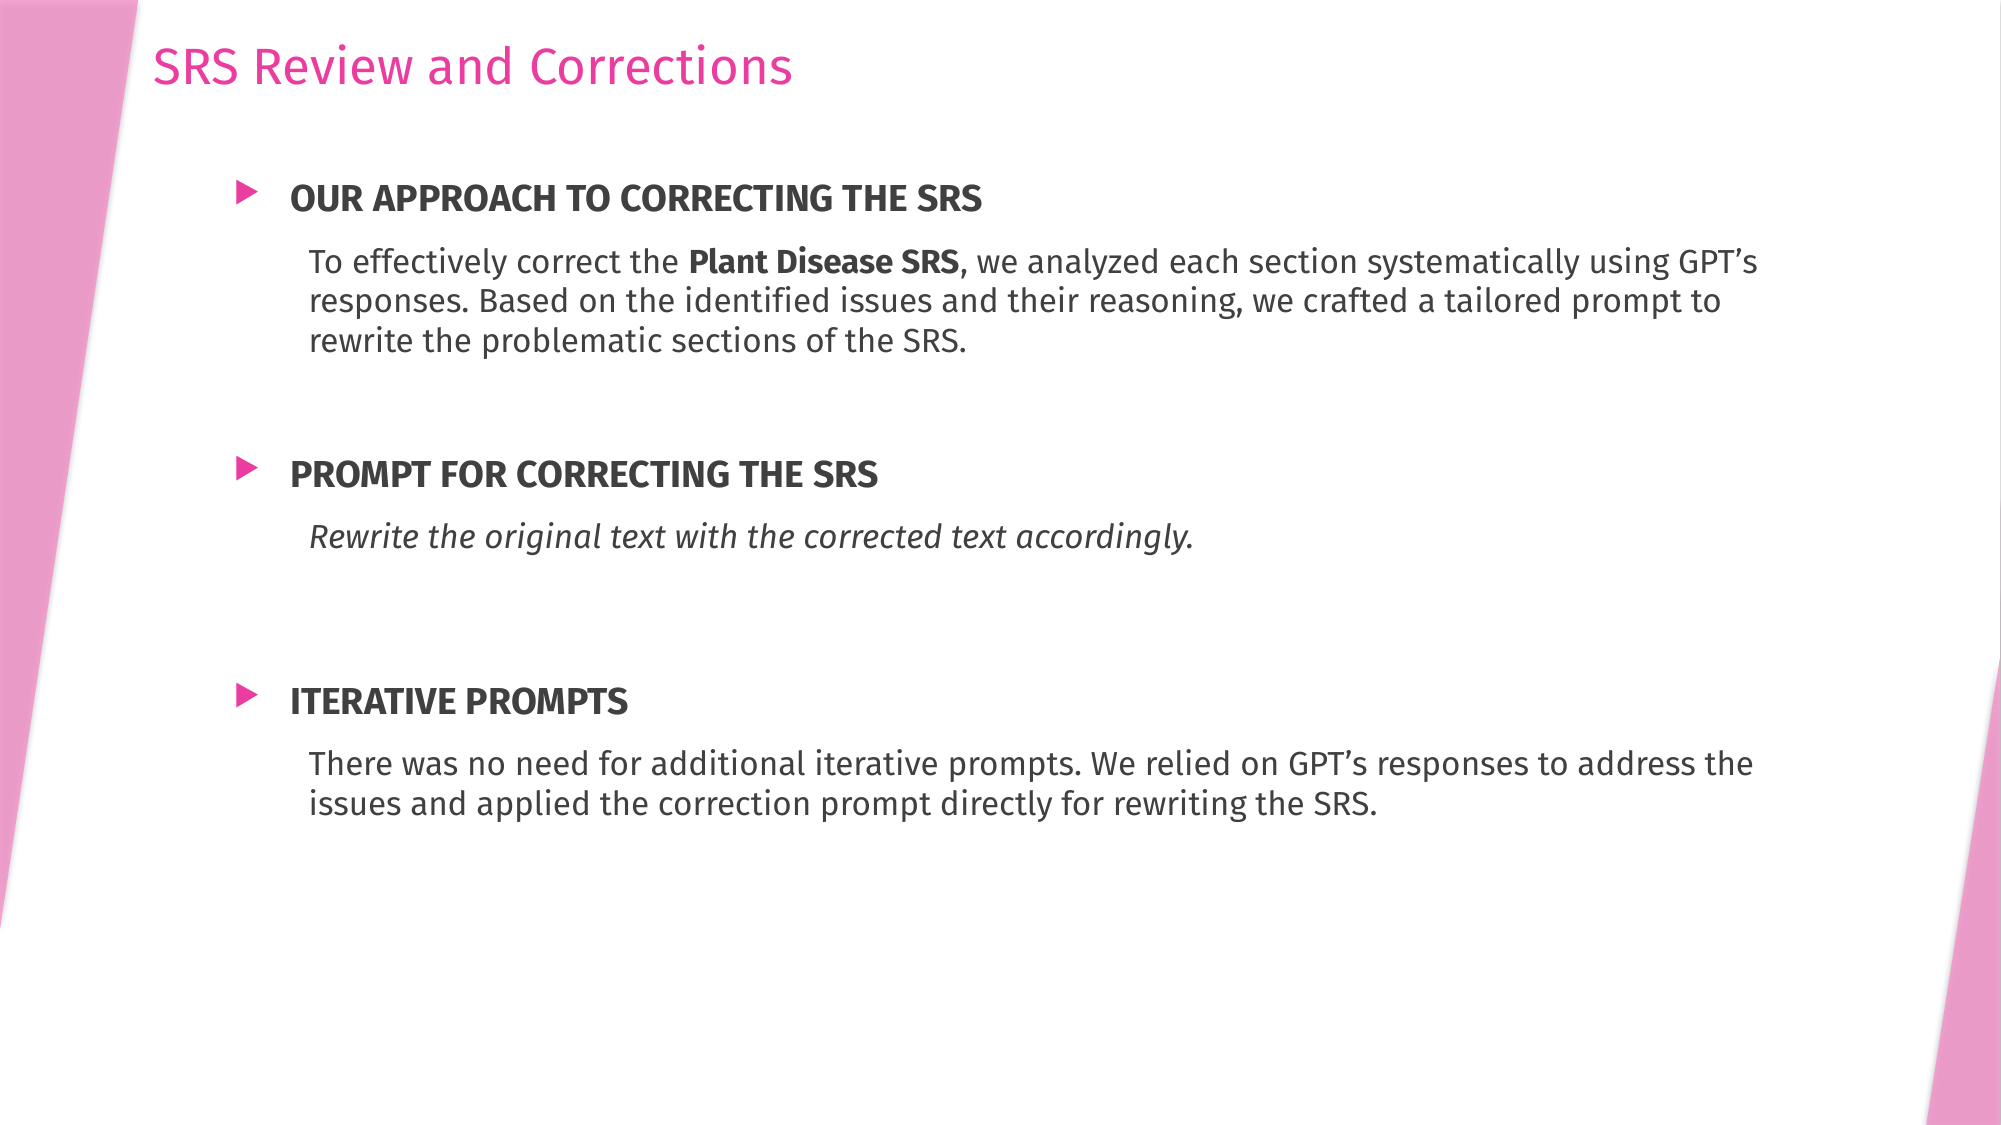

# SRS Review and Corrections
OUR APPROACH TO CORRECTING THE SRS
To effectively correct the Plant Disease SRS, we analyzed each section systematically using GPT’s responses. Based on the identified issues and their reasoning, we crafted a tailored prompt to rewrite the problematic sections of the SRS.

PROMPT FOR CORRECTING THE SRS
Rewrite the original text with the corrected text accordingly.

ITERATIVE PROMPTS
There was no need for additional iterative prompts. We relied on GPT’s responses to address the issues and applied the correction prompt directly for rewriting the SRS.